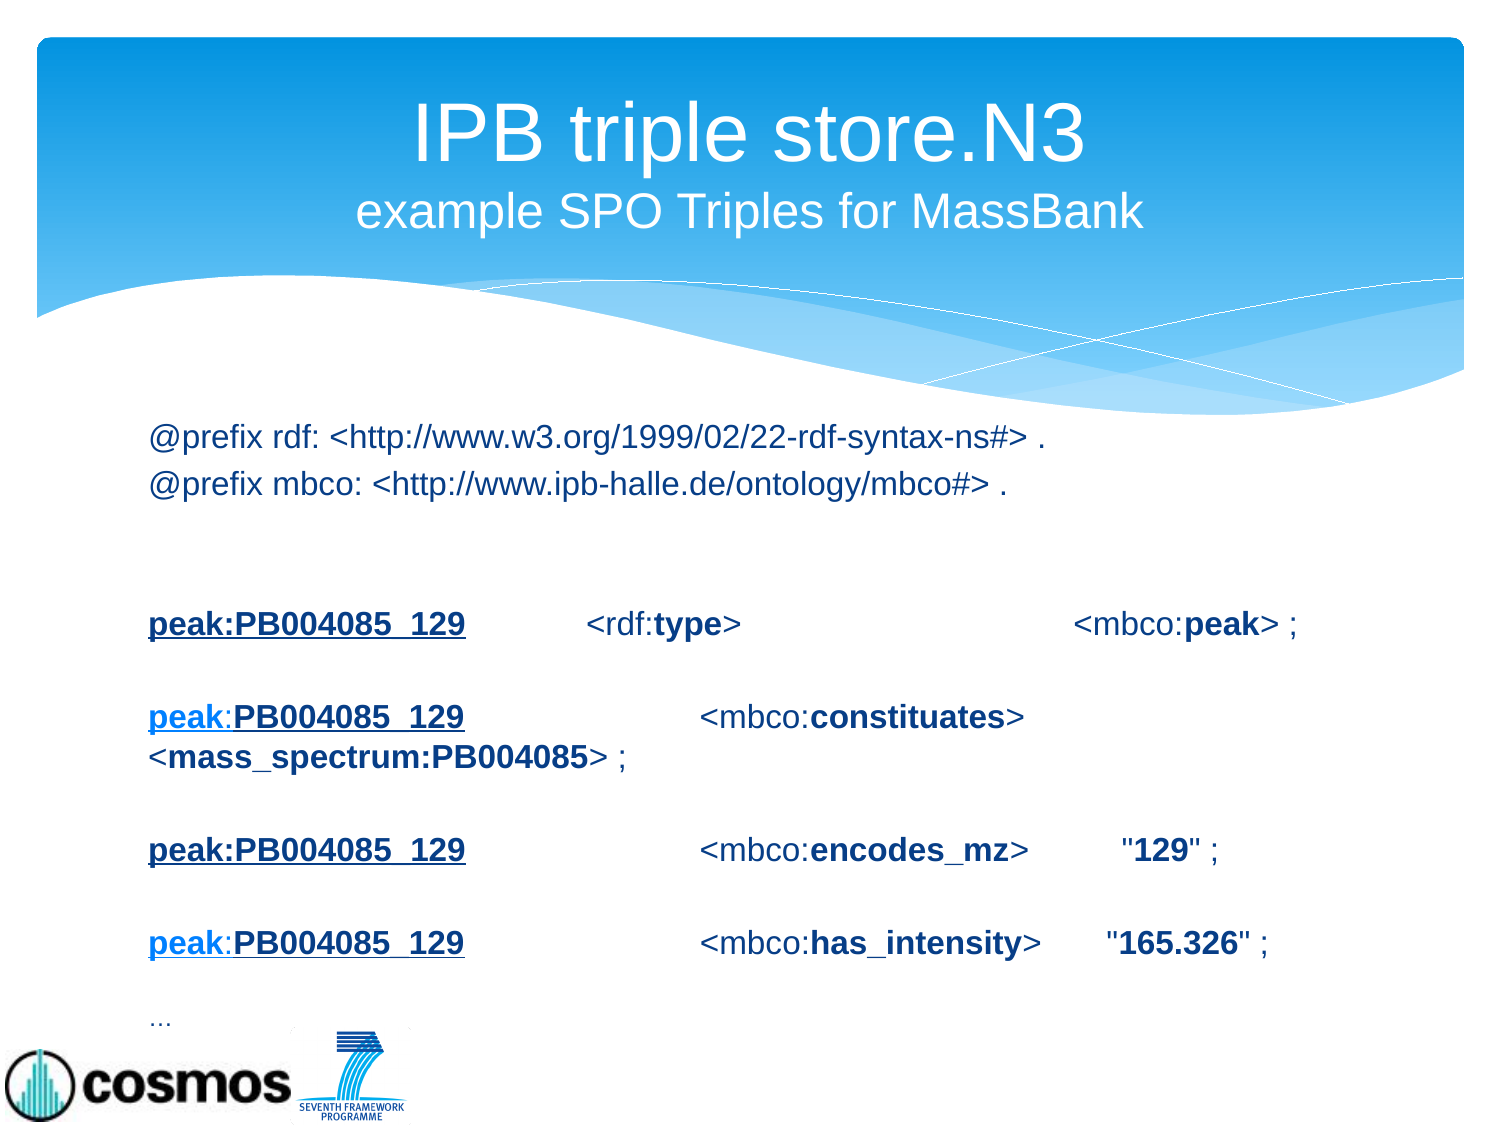

# IPB triple store.N3 example SPO Triples for MassBank
@prefix rdf: <http://www.w3.org/1999/02/22-rdf-syntax-ns#> .
@prefix mbco: <http://www.ipb-halle.de/ontology/mbco#> .

peak:PB004085_129             <rdf:type>  	                   <mbco:peak> ;

peak:PB004085_129  	           <mbco:constituates>          <mass_spectrum:PB004085> ;

peak:PB004085_129  	           <mbco:encodes_mz>          "129" ;

peak:PB004085_129	           <mbco:has_intensity>       "165.326" ;

…